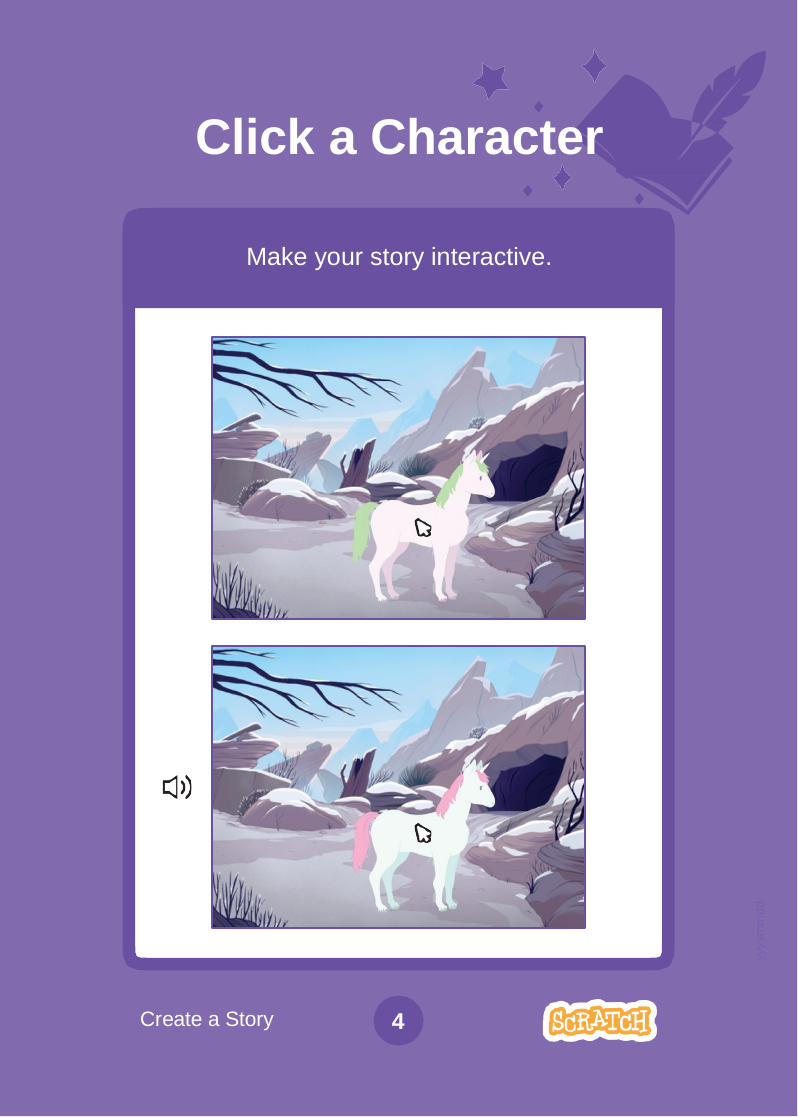

# Click a Character

Make your story interactive.

yyyymmdd

Create a Story
4